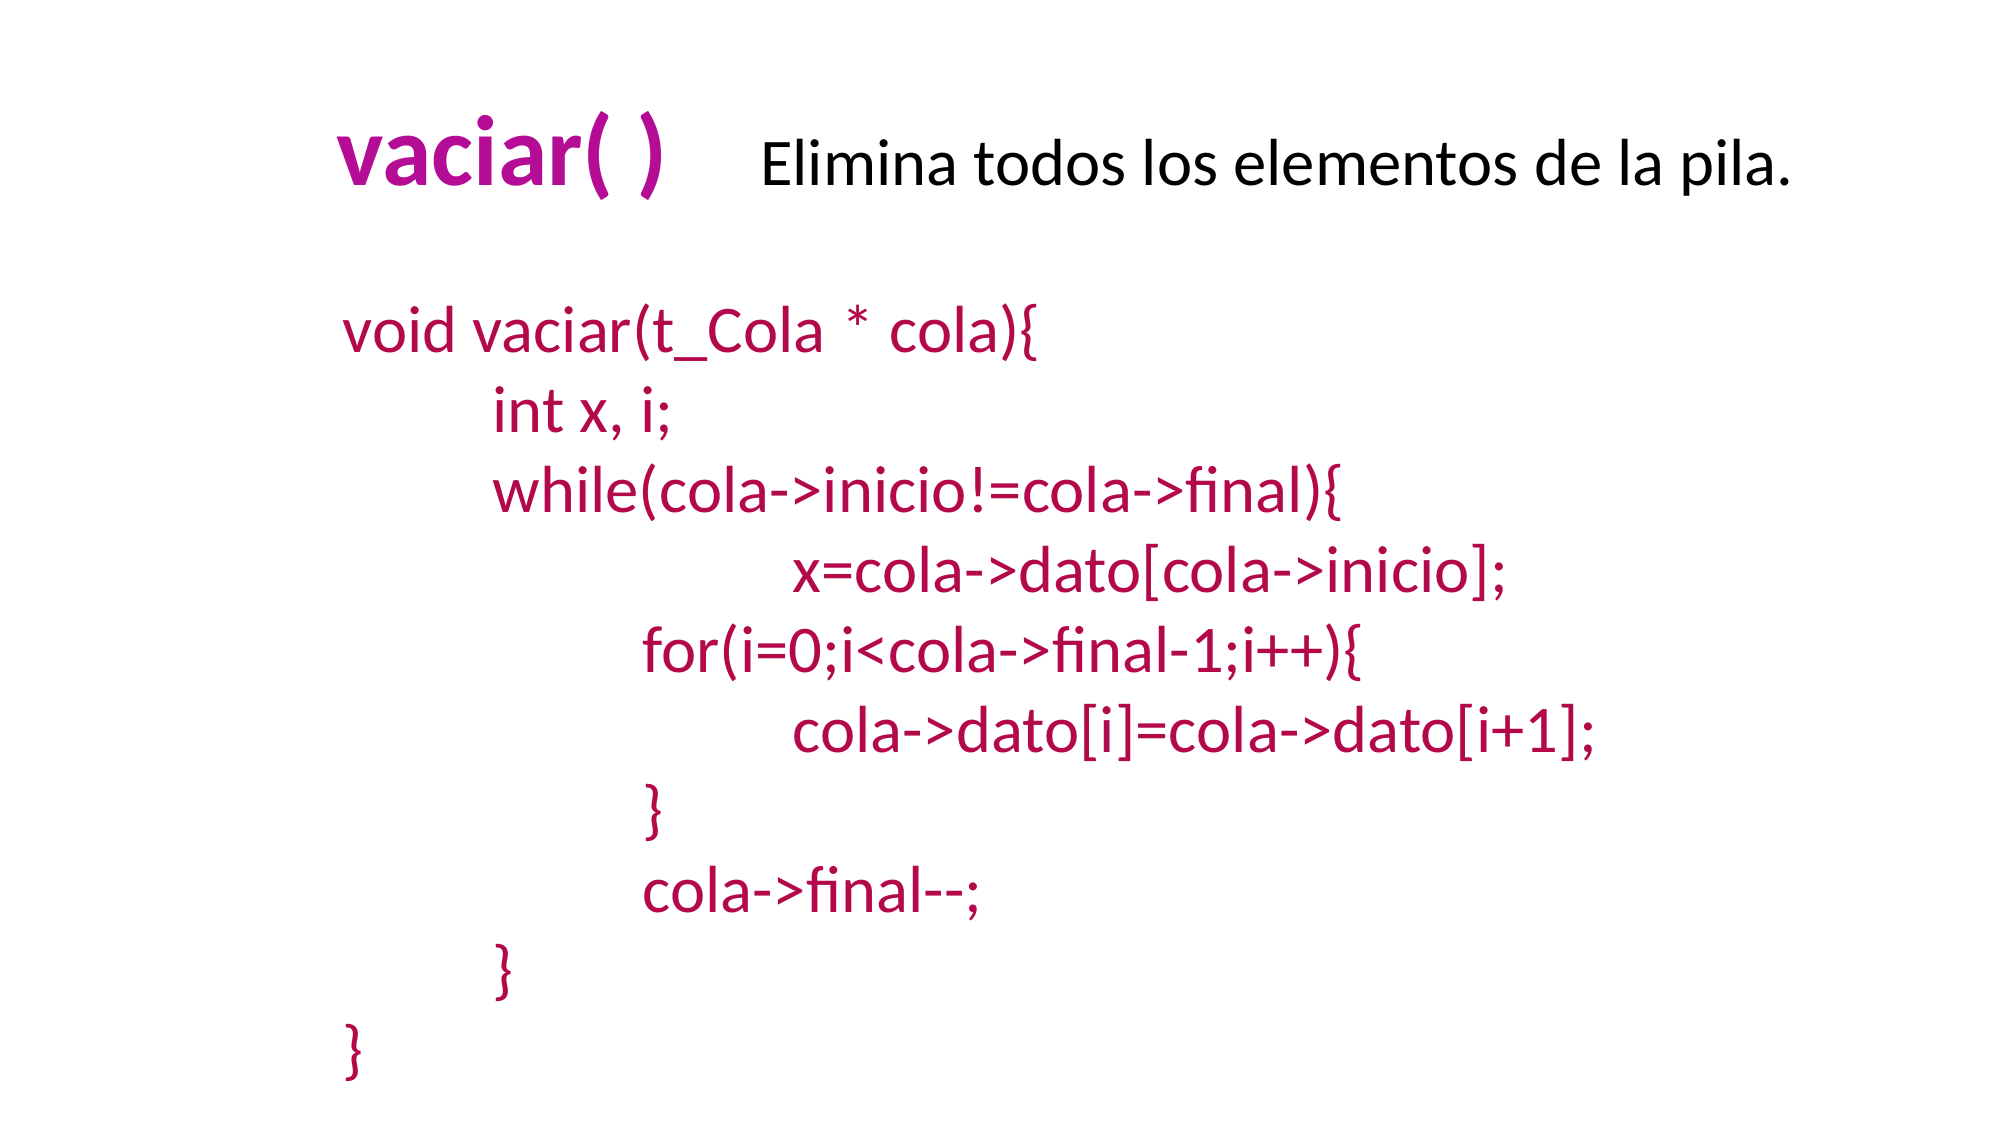

vaciar( )
Elimina todos los elementos de la pila.
void vaciar(t_Cola * cola){
	int x, i;
	while(cola->inicio!=cola->final){
			x=cola->dato[cola->inicio];
		for(i=0;i<cola->final-1;i++){
			cola->dato[i]=cola->dato[i+1];
		}
		cola->final--;
	}
}